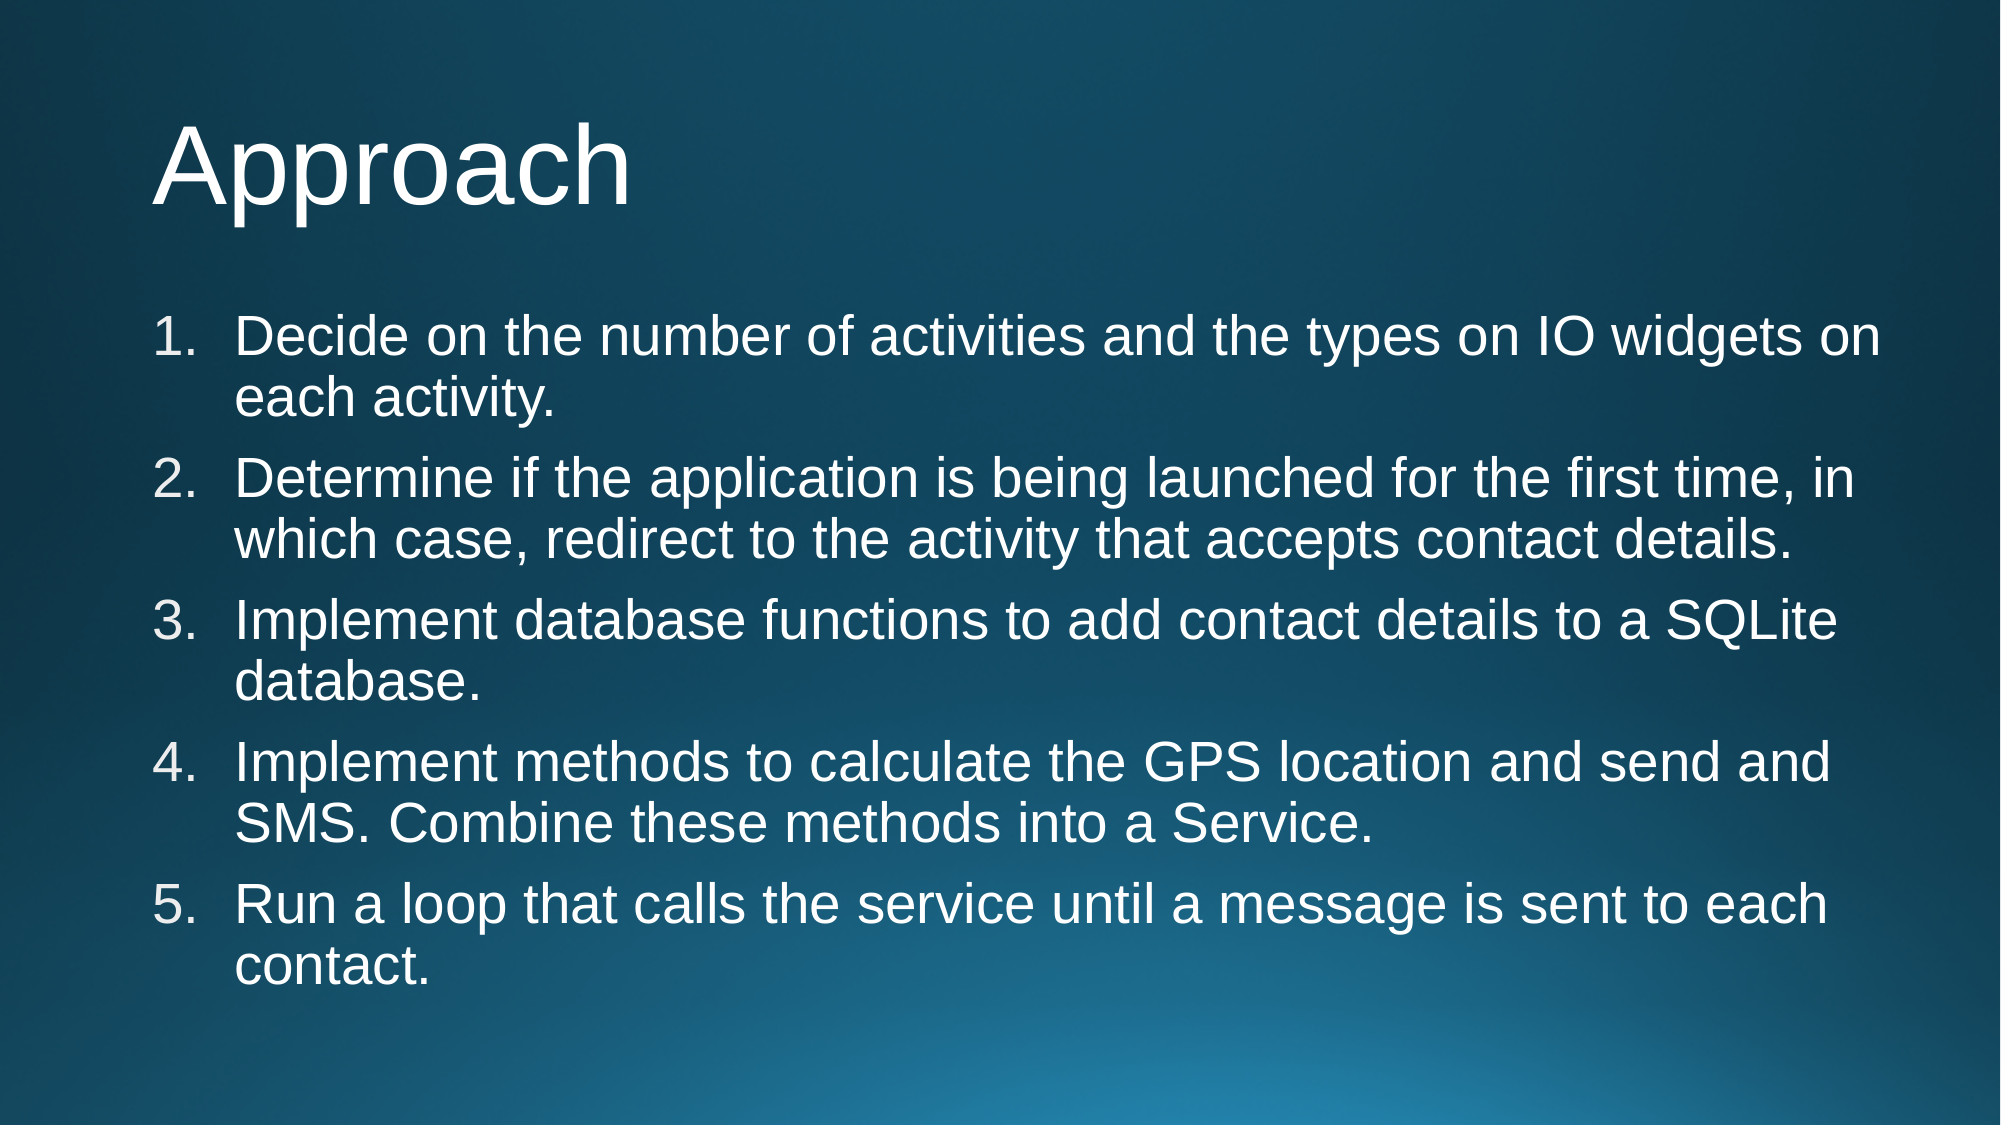

# Approach
Decide on the number of activities and the types on IO widgets on each activity.
Determine if the application is being launched for the first time, in which case, redirect to the activity that accepts contact details.
Implement database functions to add contact details to a SQLite database.
Implement methods to calculate the GPS location and send and SMS. Combine these methods into a Service.
Run a loop that calls the service until a message is sent to each contact.